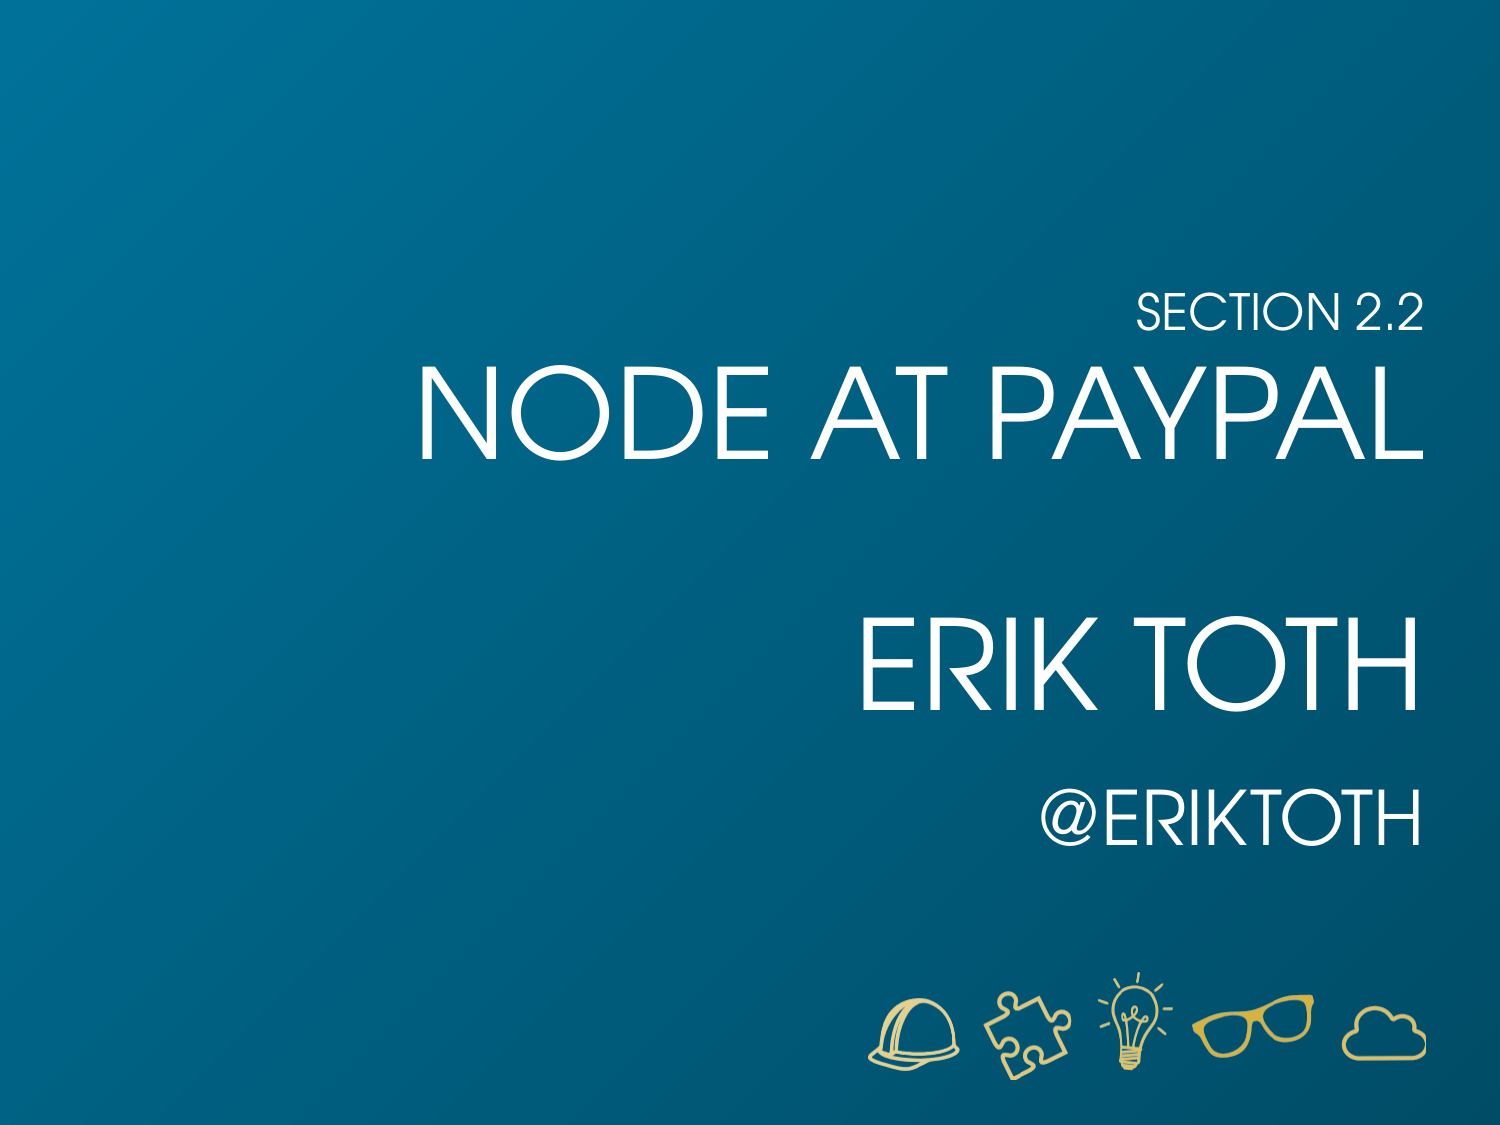

SECTION 2.2
# Node at PayPal Erik Toth @eriktoth